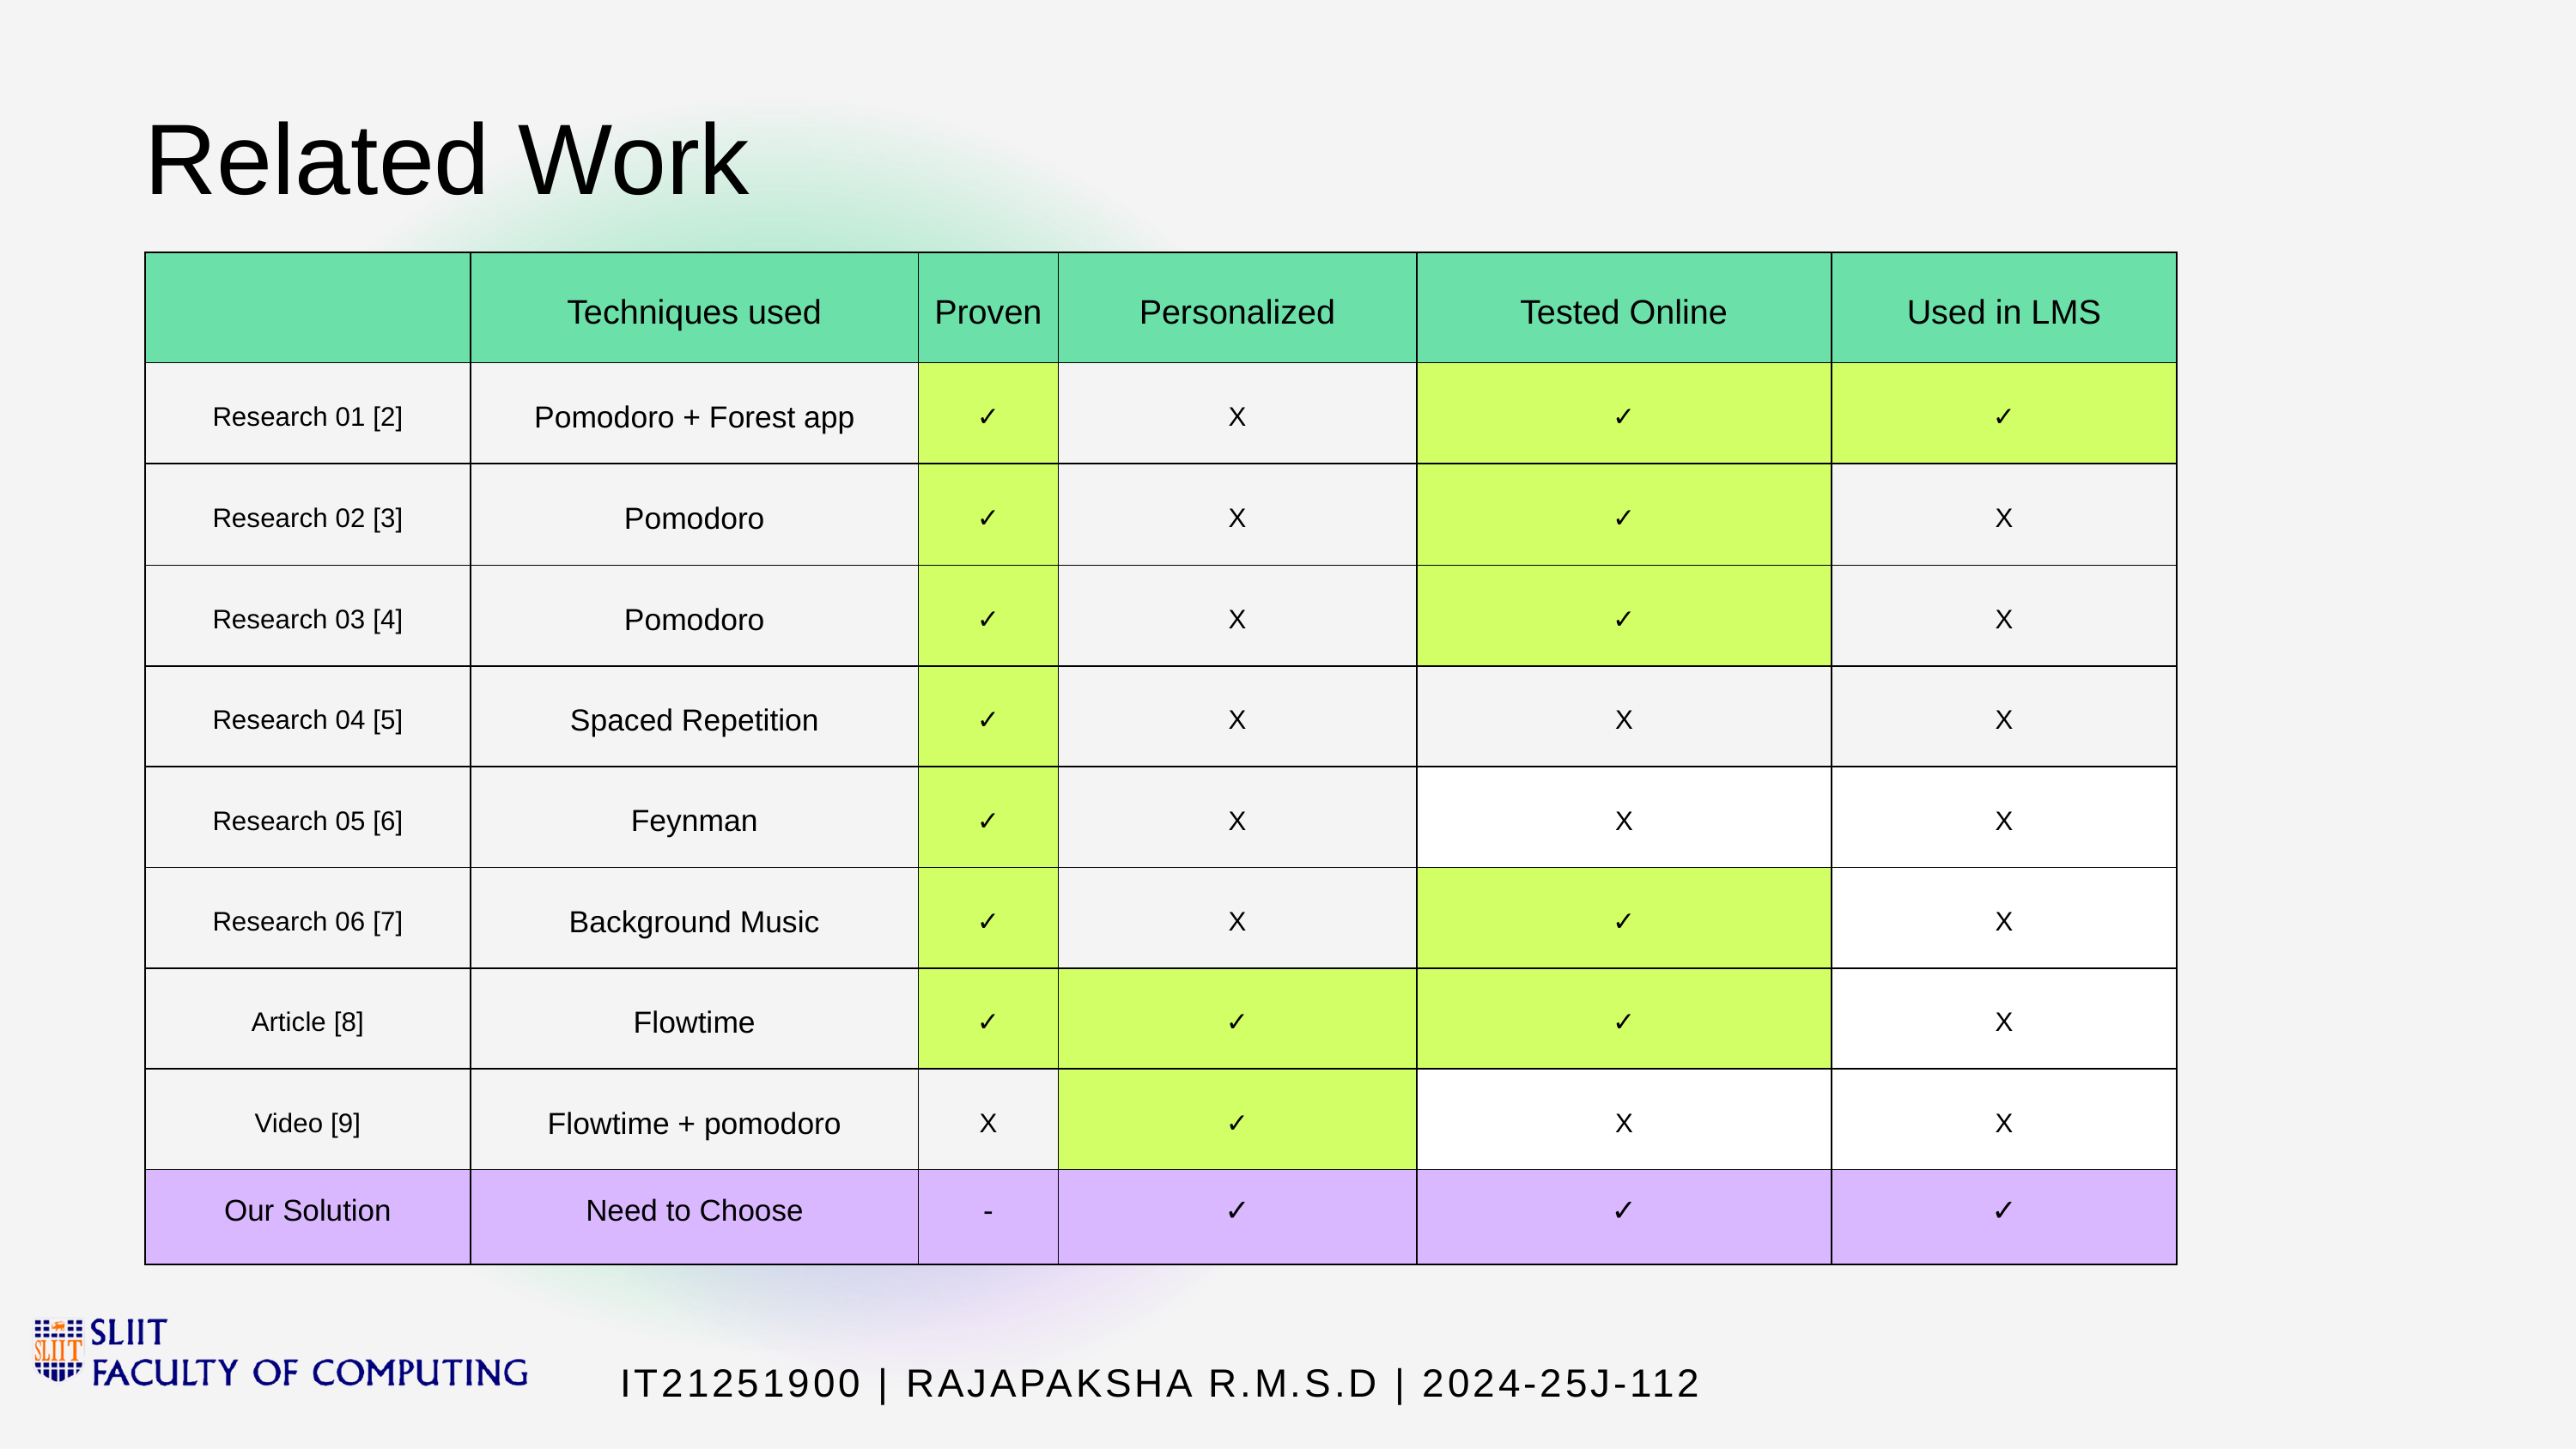

Related Work
|  | Techniques used | Proven | Personalized | Tested Online | Used in LMS |
| --- | --- | --- | --- | --- | --- |
| Research 01 [2] | Pomodoro + Forest app | ✓ | X | ✓ | ✓ |
| Research 02 [3] | Pomodoro | ✓ | X | ✓ | X |
| Research 03 [4] | Pomodoro | ✓ | X | ✓ | X |
| Research 04 [5] | Spaced Repetition | ✓ | X | X | X |
| Research 05 [6] | Feynman | ✓ | X | X | X |
| Research 06 [7] | Background Music | ✓ | X | ✓ | X |
| Article [8] | Flowtime | ✓ | ✓ | ✓ | X |
| Video [9] | Flowtime + pomodoro | X | ✓ | X | X |
| Our Solution | Need to Choose | - | ✓ | ✓ | ✓ |

IT21251900 | RAJAPAKSHA R.M.S.D | 2024-25J-112